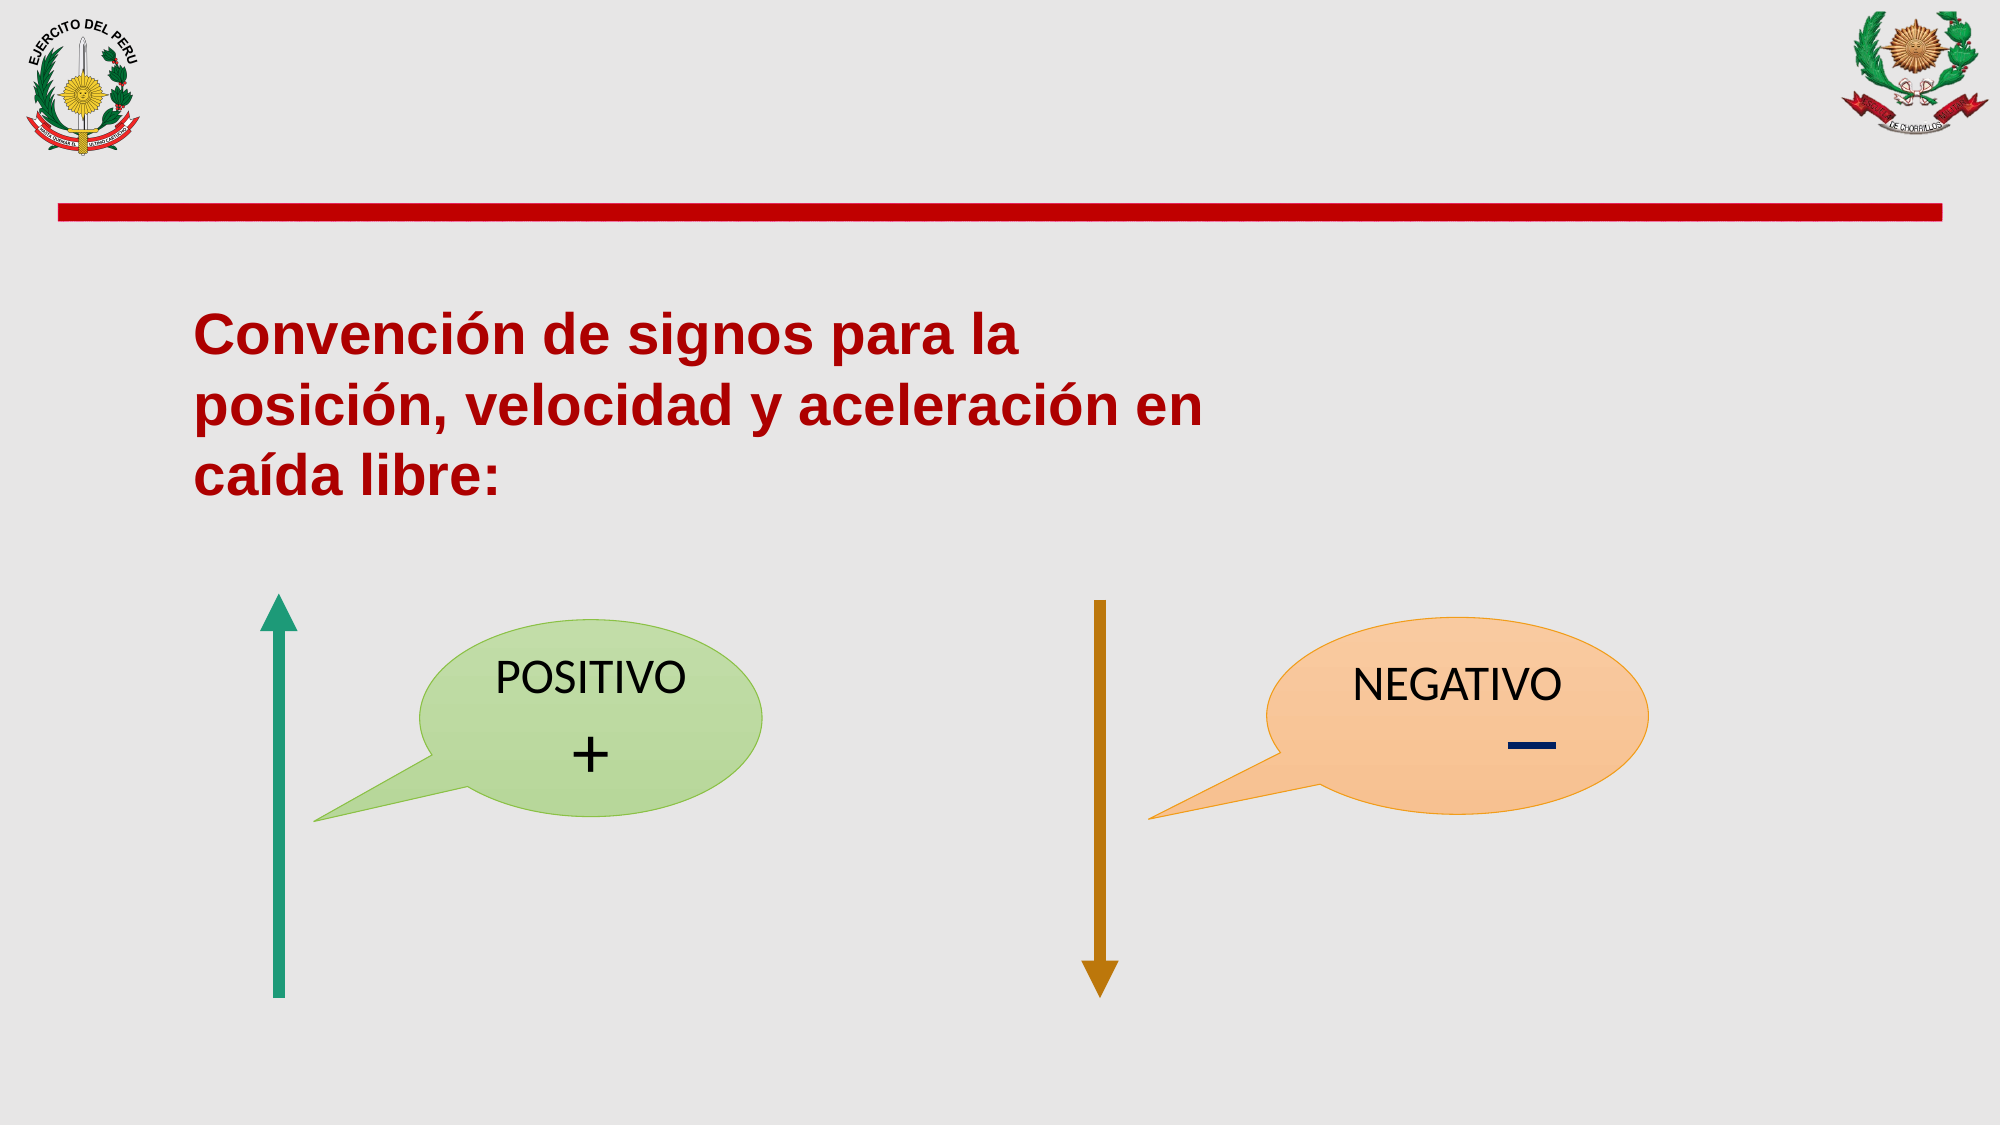

Convención de signos para la posición, velocidad y aceleración en caída libre:
NEGATIVO

POSITIVO
+